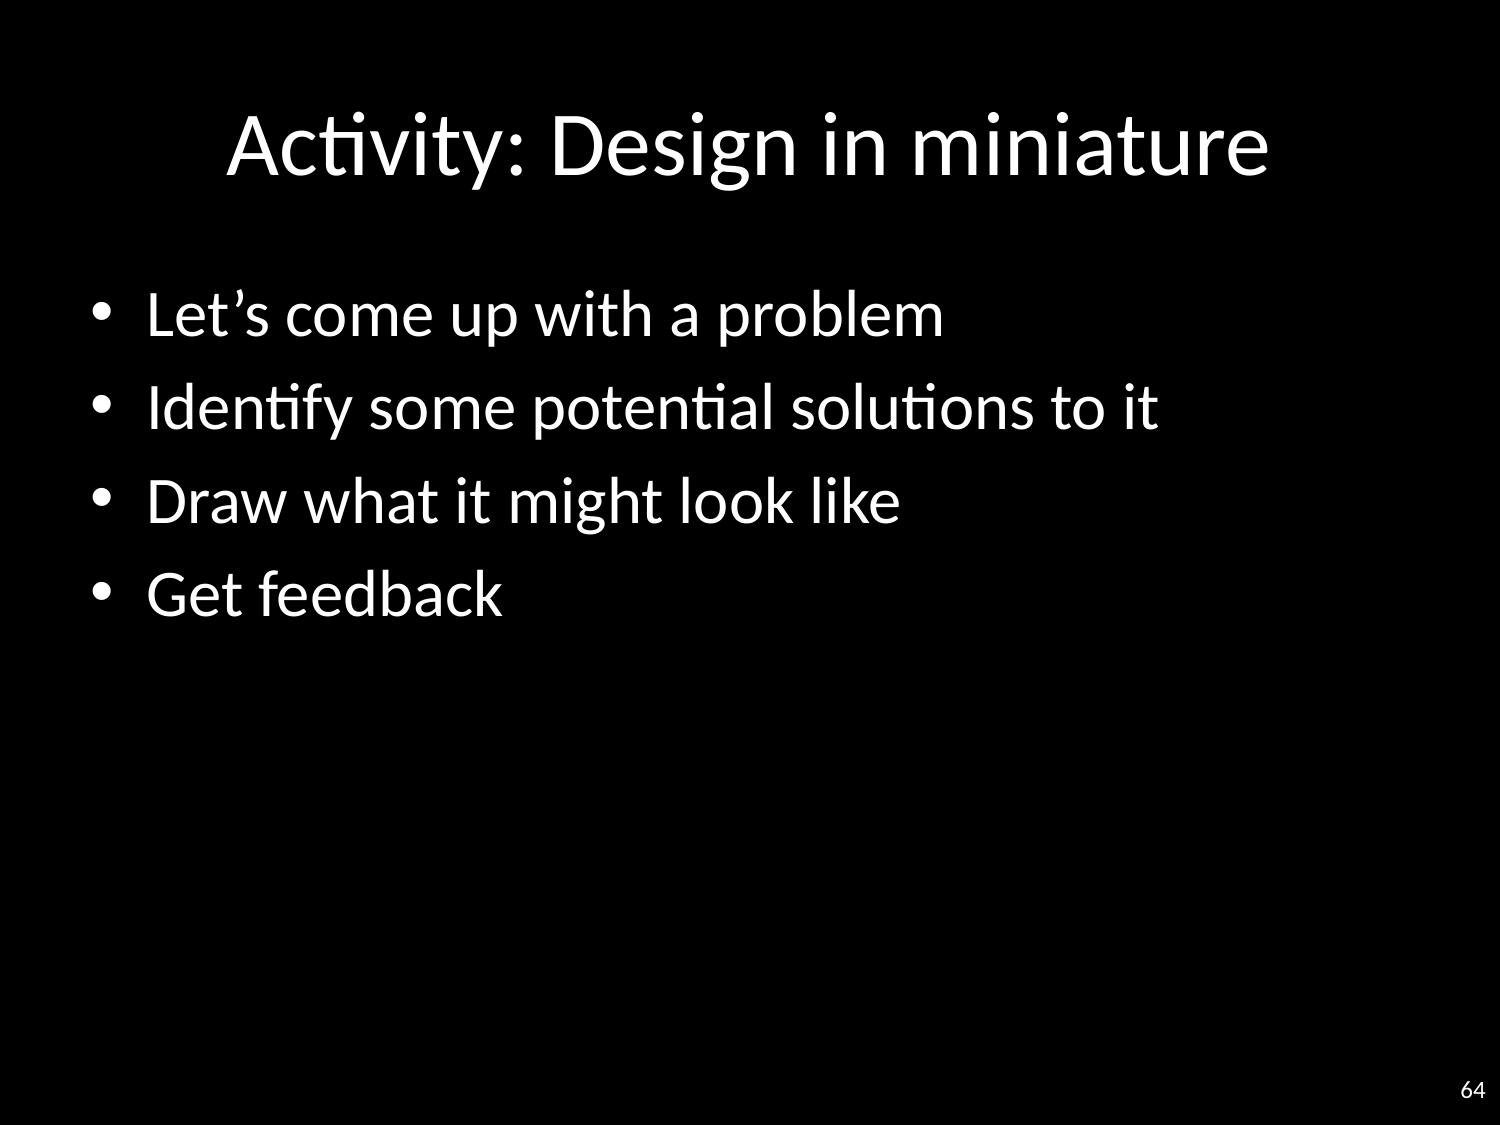

# Activity: Design in miniature
Let’s come up with a problem
Identify some potential solutions to it
Draw what it might look like
Get feedback
64